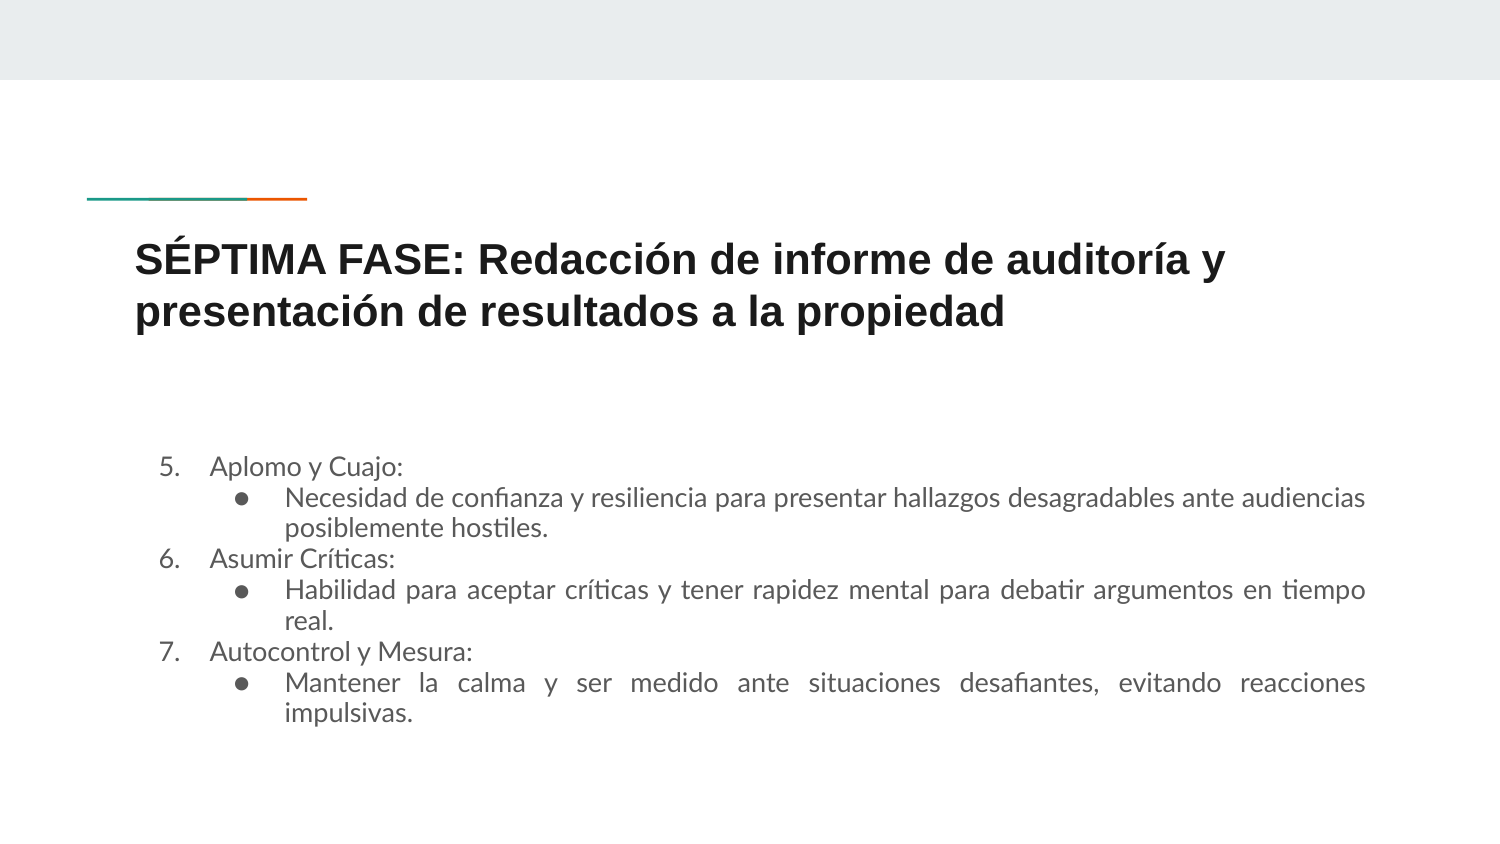

# SÉPTIMA FASE: Redacción de informe de auditoría y presentación de resultados a la propiedad

Aplomo y Cuajo:
Necesidad de confianza y resiliencia para presentar hallazgos desagradables ante audiencias posiblemente hostiles.
Asumir Críticas:
Habilidad para aceptar críticas y tener rapidez mental para debatir argumentos en tiempo real.
Autocontrol y Mesura:
Mantener la calma y ser medido ante situaciones desafiantes, evitando reacciones impulsivas.